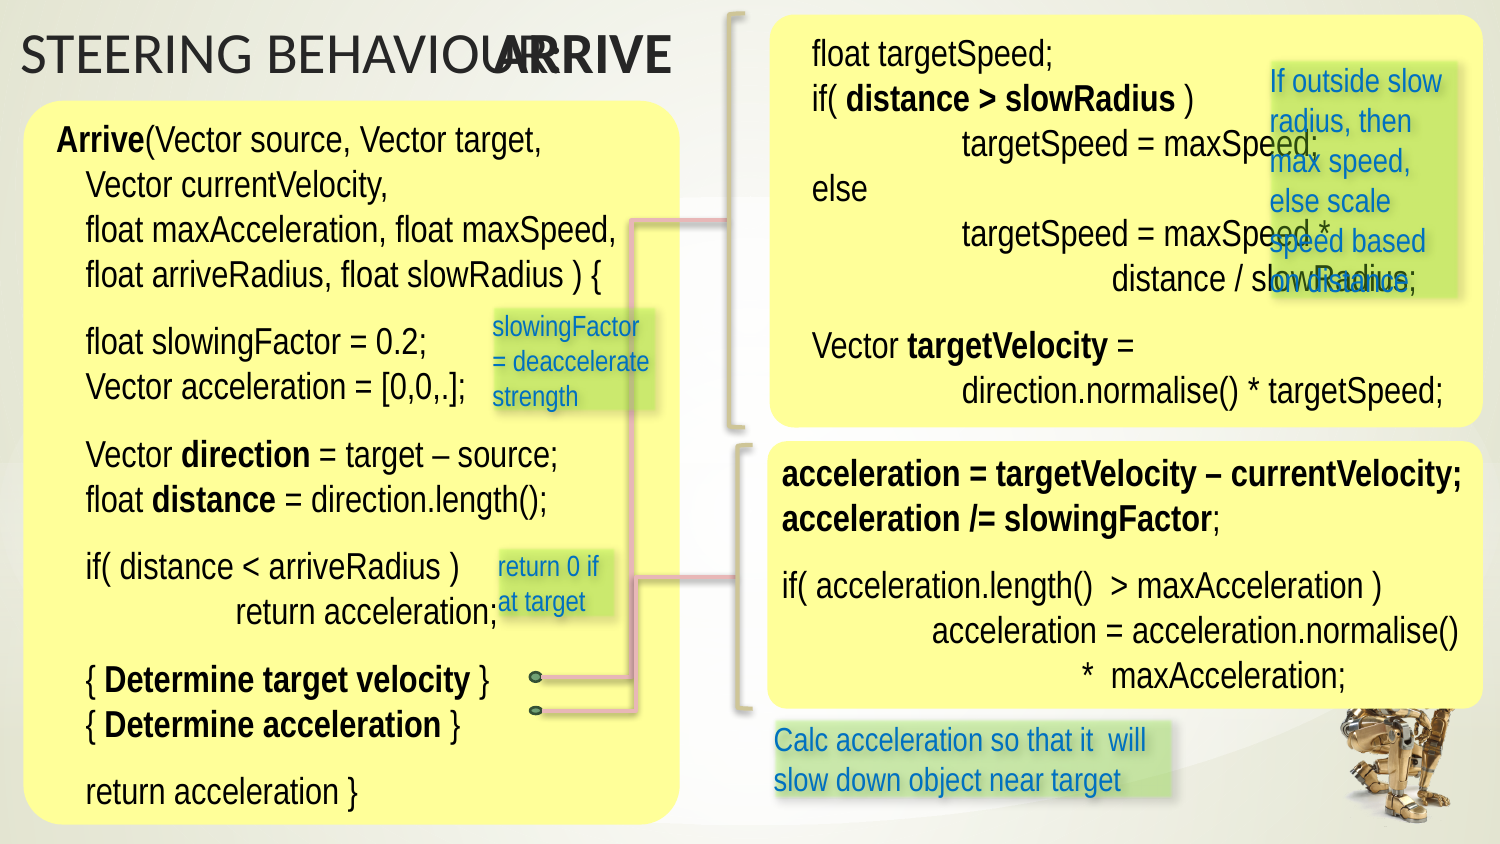

float targetSpeed;
	if( distance > slowRadius )
		targetSpeed = maxSpeed;
	else
		targetSpeed = maxSpeed *
			distance / slowRadius;

	Vector targetVelocity =
		direction.normalise() * targetSpeed;
Arrive

If outside slow radius, then max speed, else scale speed based on distance

Arrive(Vector source, Vector target,
	Vector currentVelocity,
	float maxAcceleration, float maxSpeed,
	float arriveRadius, float slowRadius ) {

	float slowingFactor = 0.2;
	Vector acceleration = [0,0,.];

	Vector direction = target – source;
	float distance = direction.length();

	if( distance < arriveRadius )
		return acceleration;

	{ Determine target velocity }
	{ Determine acceleration }

	return acceleration }
slowingFactor = deaccelerate strength
	acceleration = targetVelocity – currentVelocity;
	acceleration /= slowingFactor;

	if( acceleration.length()  > maxAcceleration )
		acceleration = acceleration.normalise()
			*  maxAcceleration;

return 0 if at target
Calc acceleration so that it  will slow down object near target